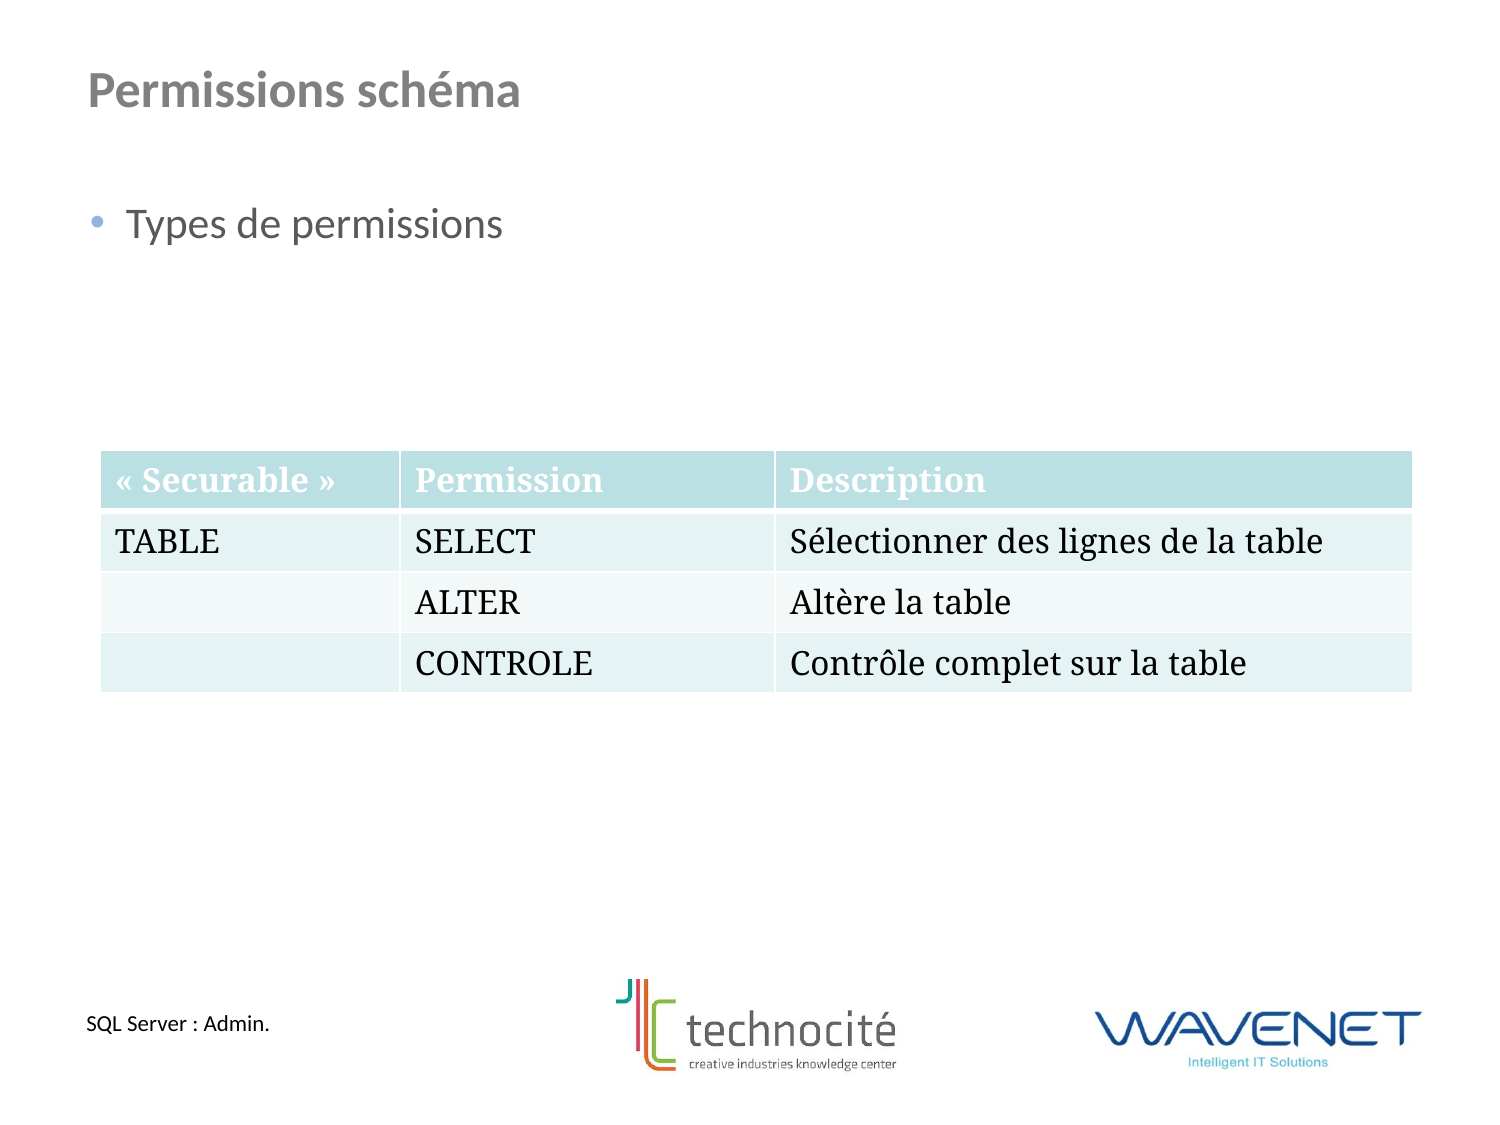

Permissions schéma
Types de permissions

| « Securable » | Permission | Description |
| --- | --- | --- |
| TABLE | SELECT | Sélectionner des lignes de la table |
|  | ALTER | Altère la table |
|  | CONTROLE | Contrôle complet sur la table |
SQL Server : Admin.